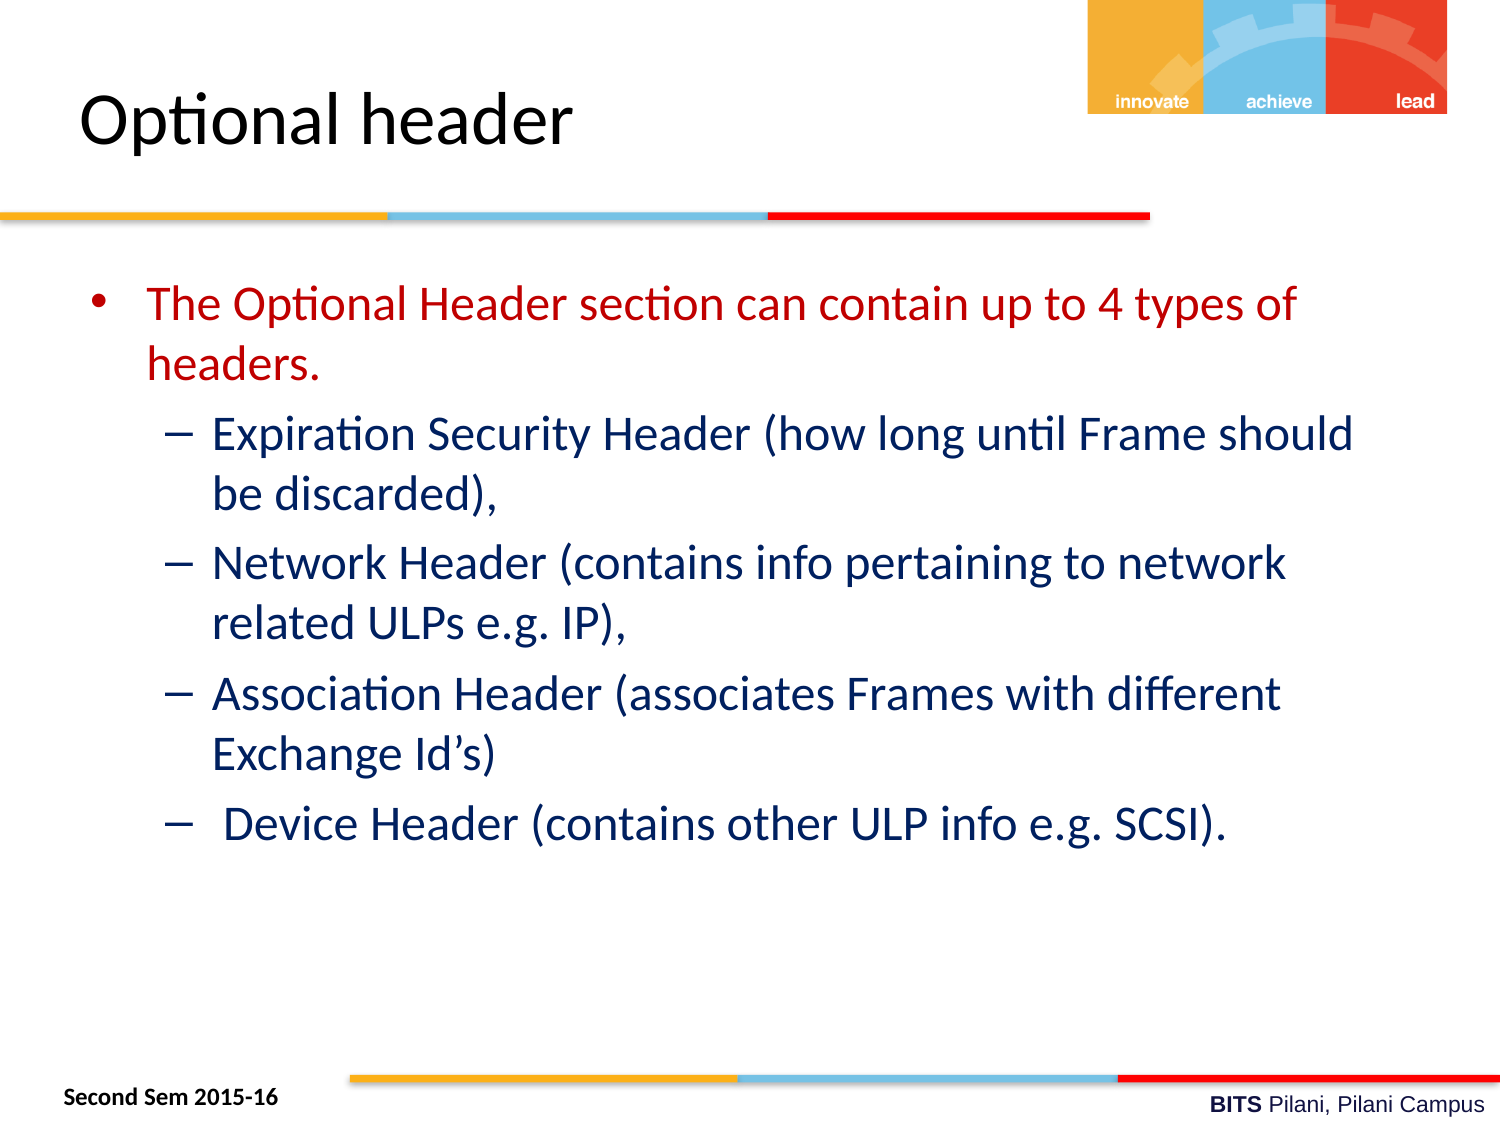

# Optional header
The Optional Header section can contain up to 4 types of headers.
Expiration Security Header (how long until Frame should be discarded),
Network Header (contains info pertaining to network related ULPs e.g. IP),
Association Header (associates Frames with different Exchange Id’s)
 Device Header (contains other ULP info e.g. SCSI).